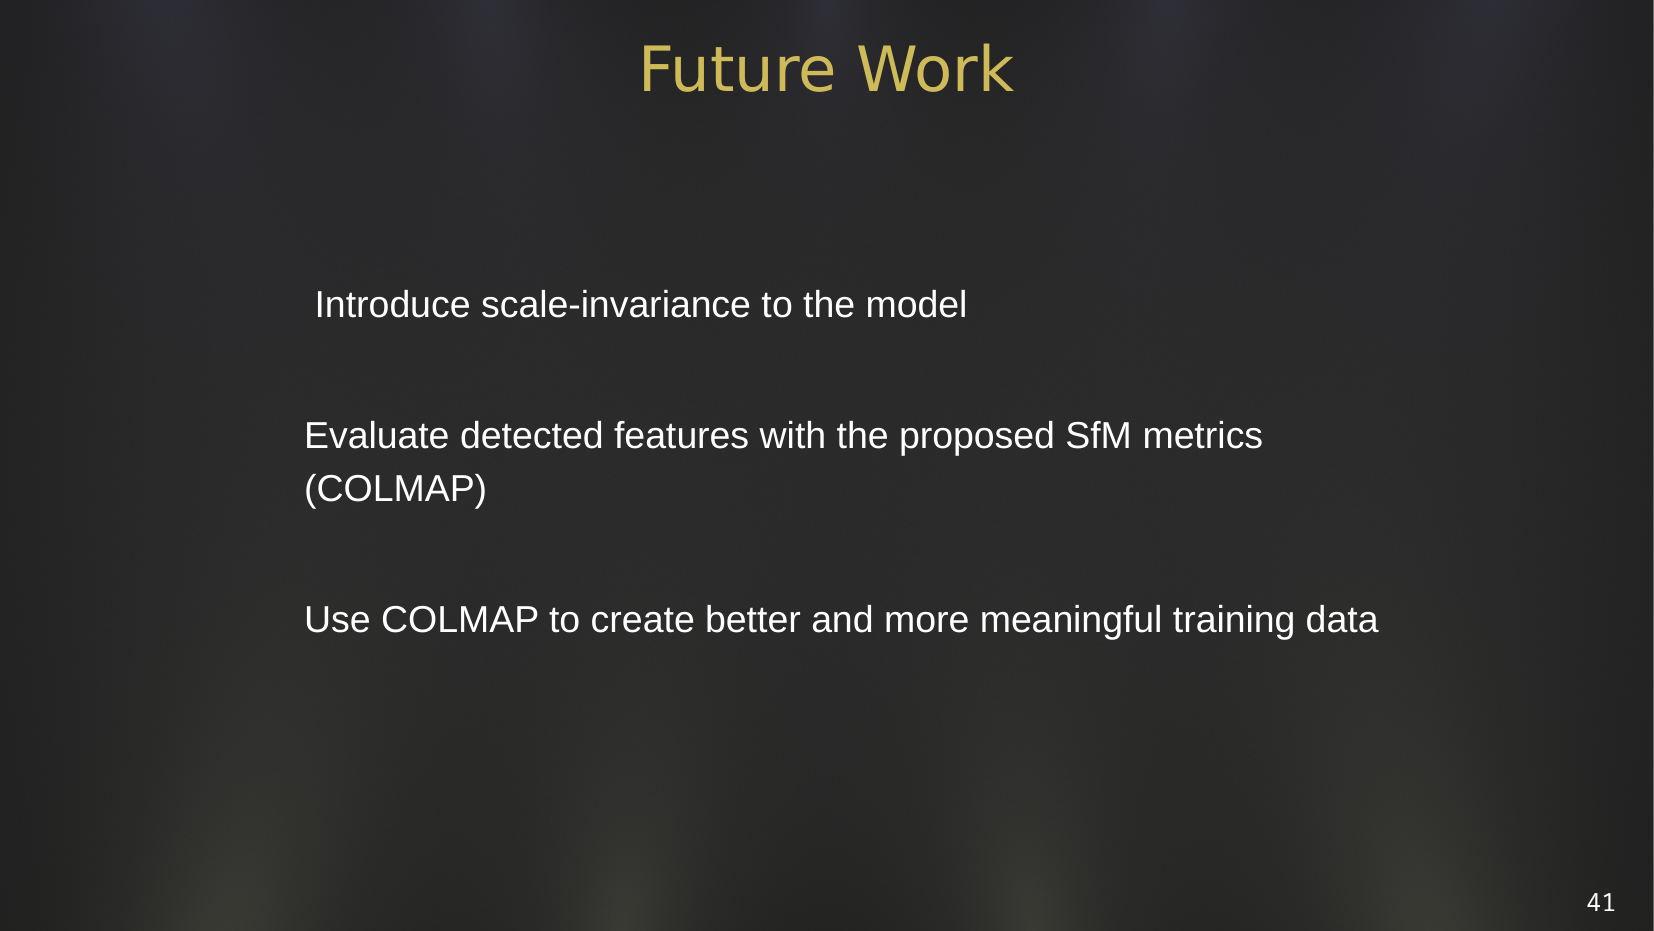

Future Work
 Introduce scale-invariance to the model

Evaluate detected features with the proposed SfM metrics (COLMAP)

Use COLMAP to create better and more meaningful training data